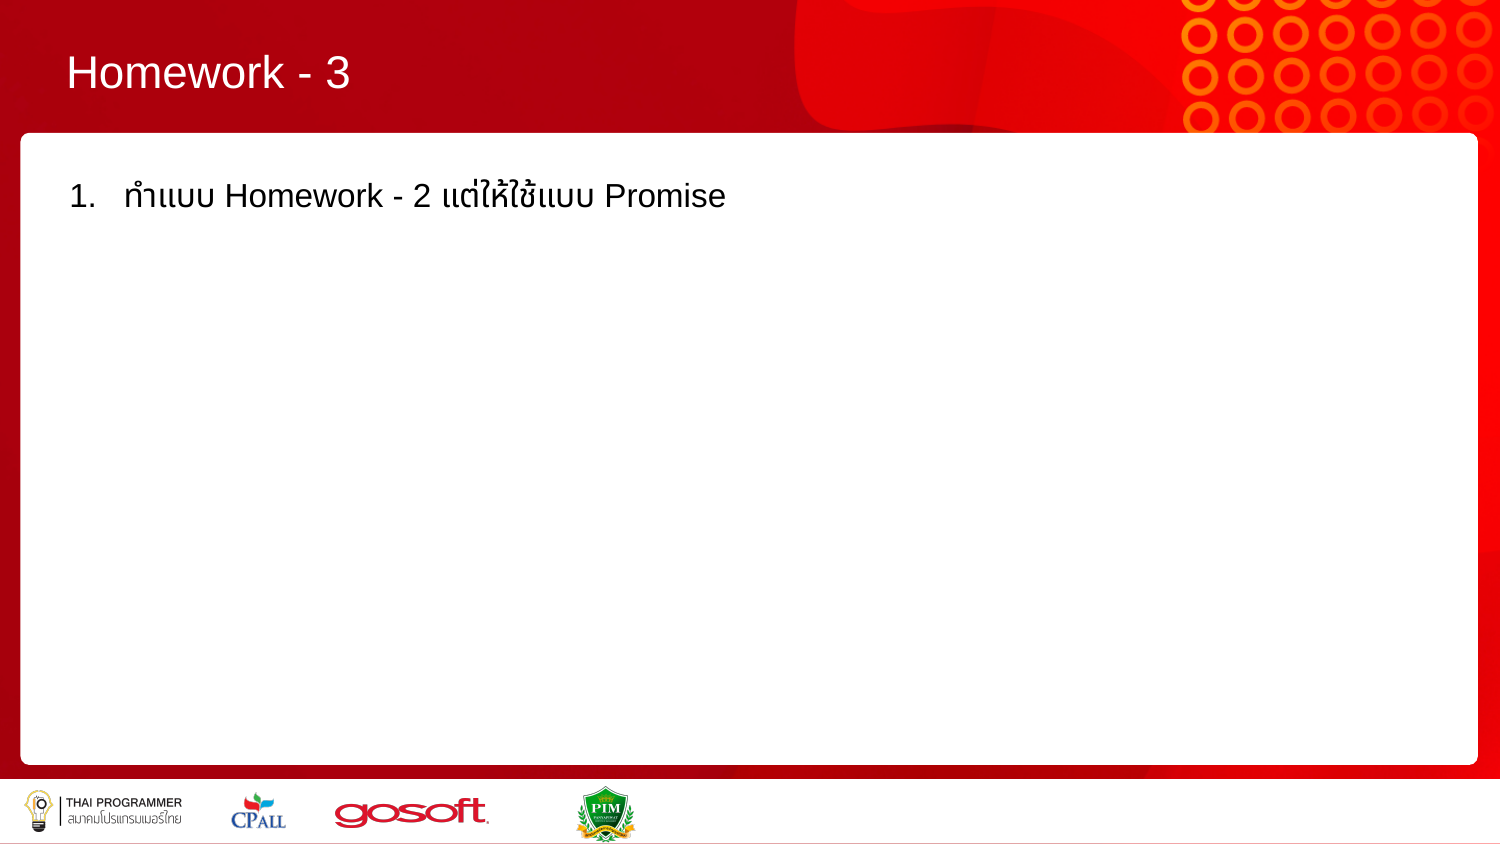

# Homework - 3
ทำแบบ Homework - 2 แต่ให้ใช้แบบ Promise